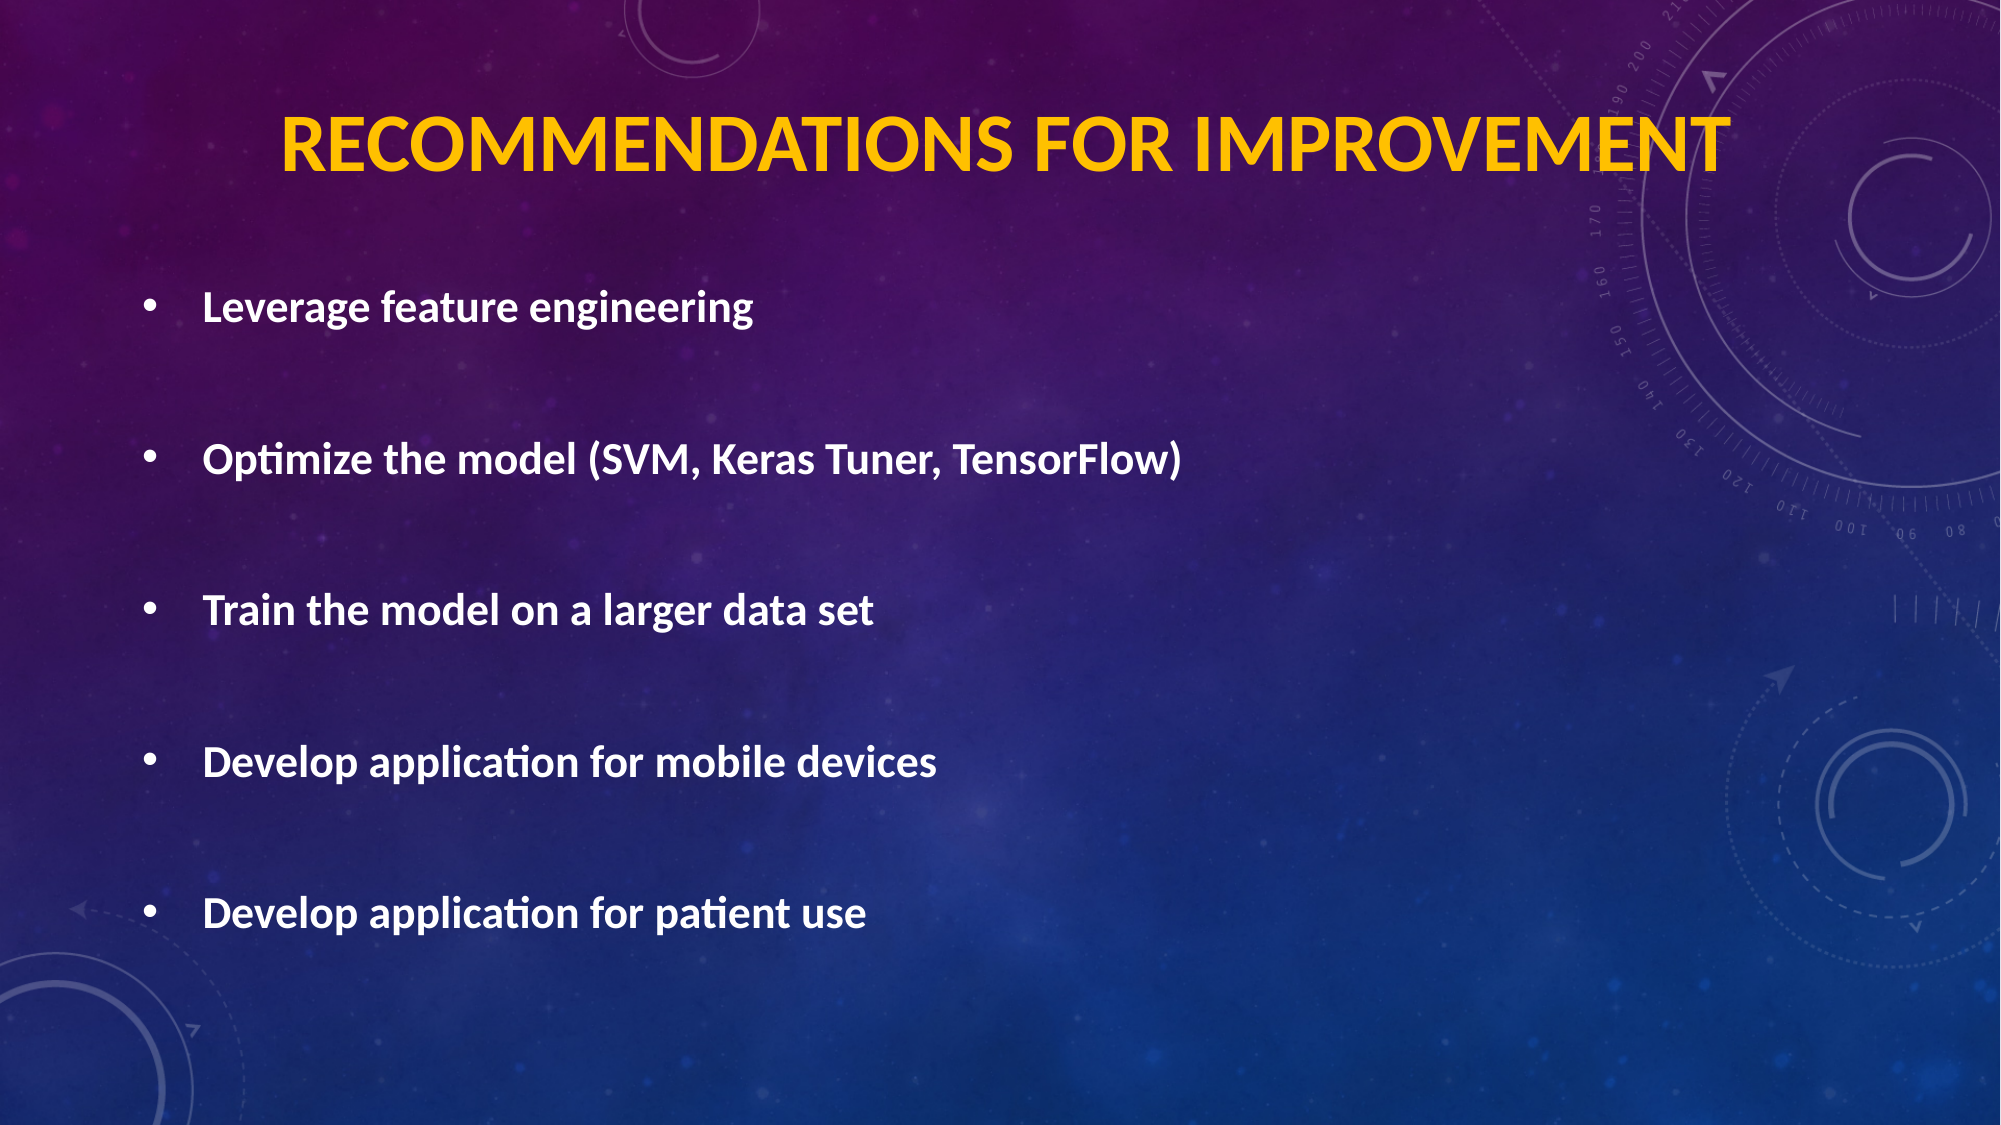

# RECOMMENDATIONS FOR IMPROVEMENT
Leverage feature engineering

Optimize the model (SVM, Keras Tuner, TensorFlow)

Train the model on a larger data set

Develop application for mobile devices

Develop application for patient use